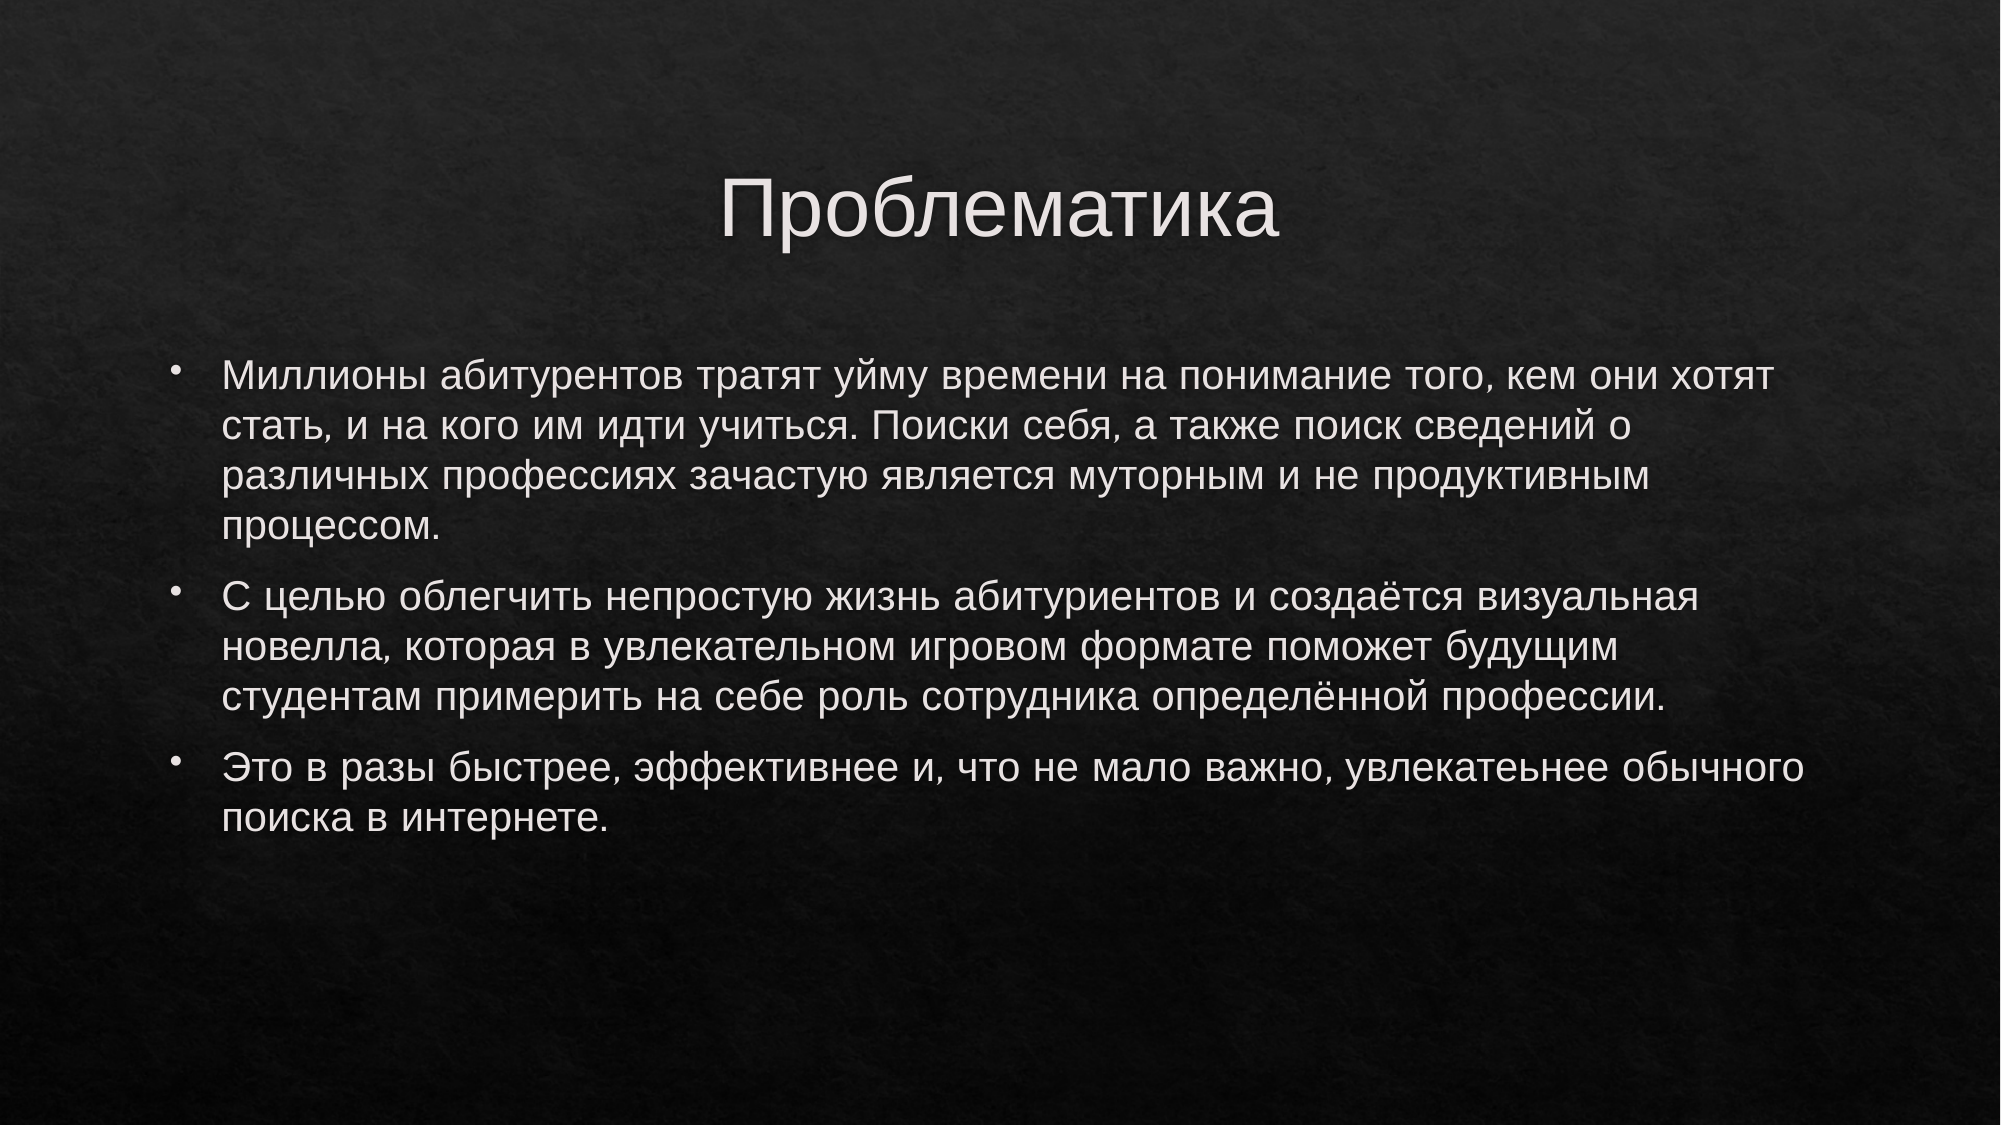

# Проблематика
Миллионы абитурентов тратят уйму времени на понимание того, кем они хотят стать, и на кого им идти учиться. Поиски себя, а также поиск сведений о различных профессиях зачастую является муторным и не продуктивным процессом.
С целью облегчить непростую жизнь абитуриентов и создаётся визуальная новелла, которая в увлекательном игровом формате поможет будущим студентам примерить на себе роль сотрудника определённой профессии.
Это в разы быстрее, эффективнее и, что не мало важно, увлекатеьнее обычного поиска в интернете.